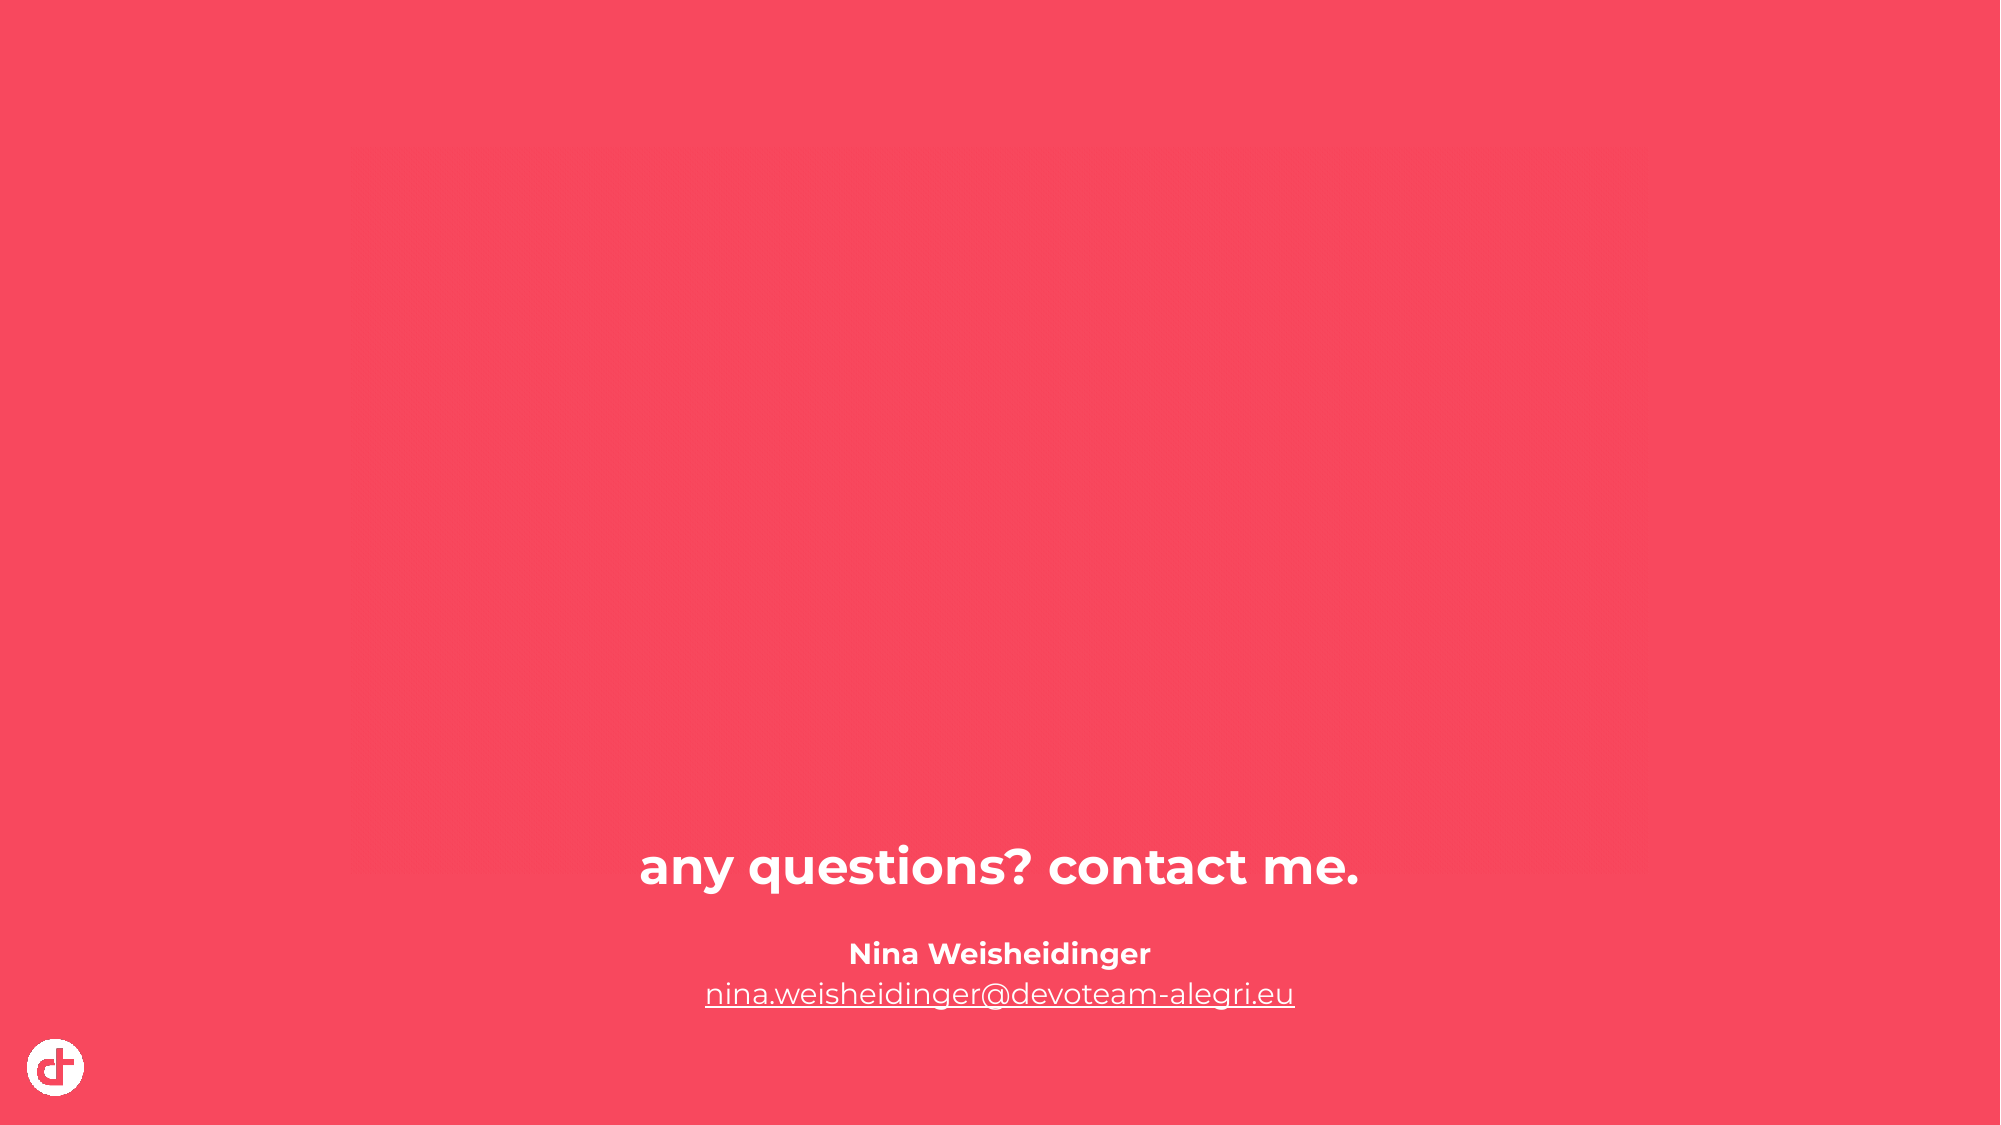

any questions? contact me.
Nina Weisheidinger
nina.weisheidinger@devoteam-alegri.eu